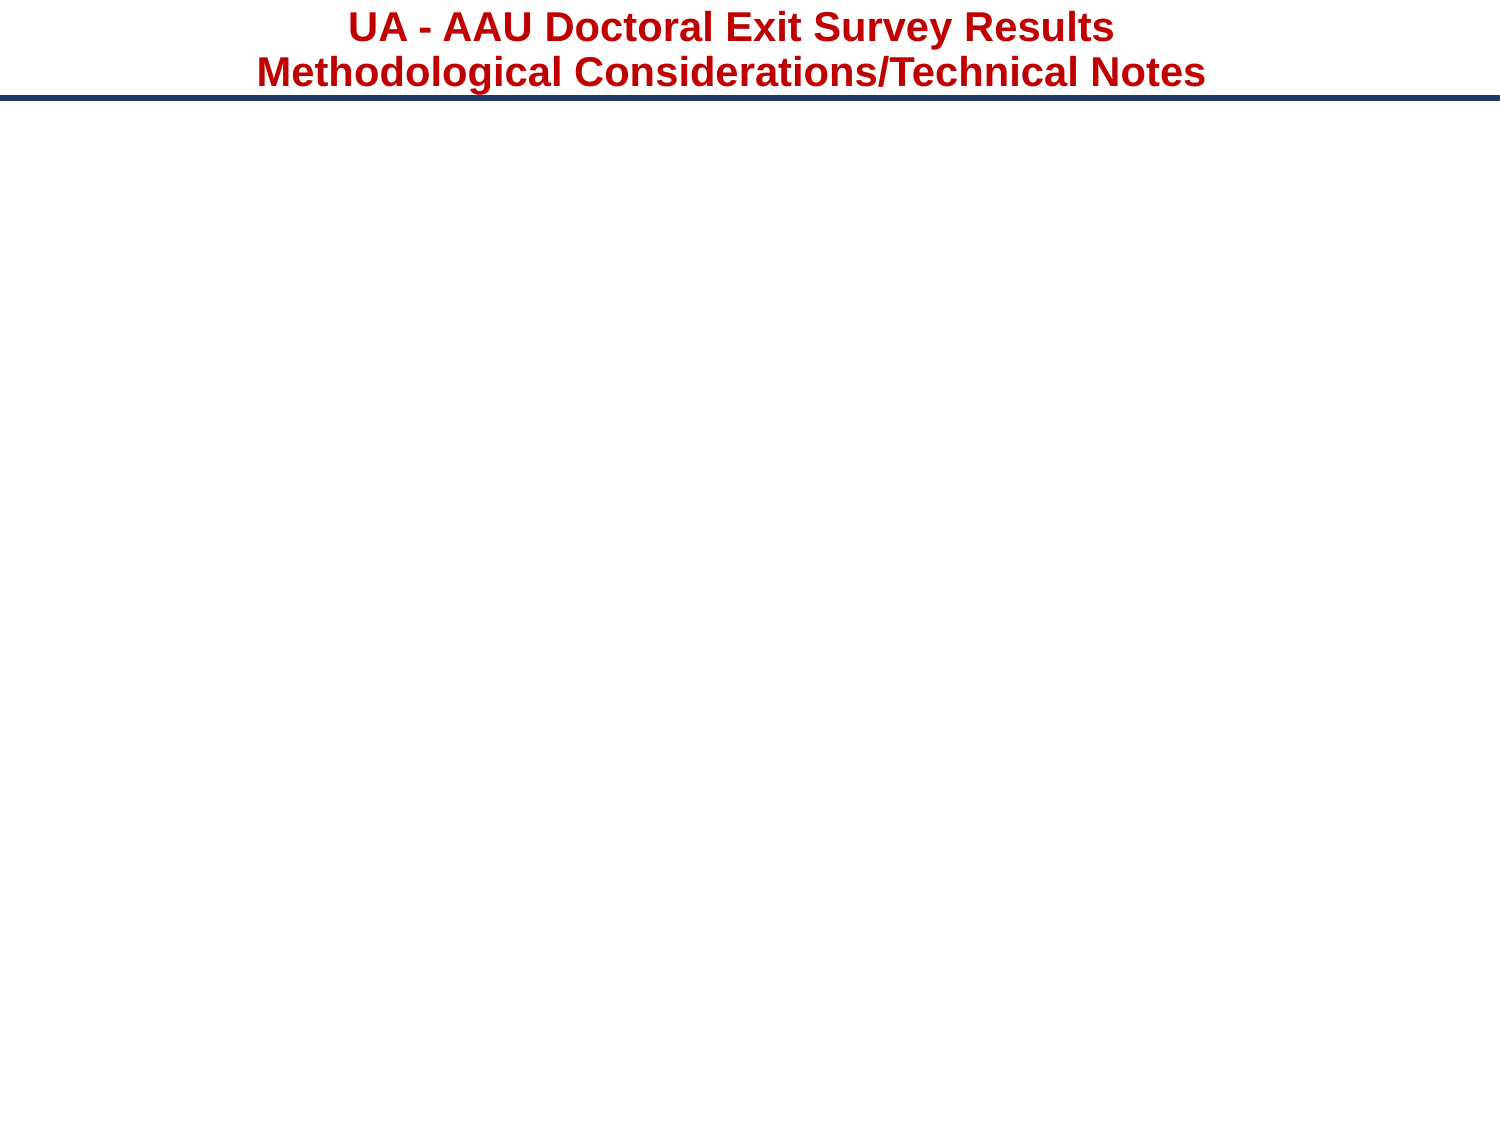

# UA - AAU Doctoral Exit Survey Results Methodological Considerations/Technical Notes